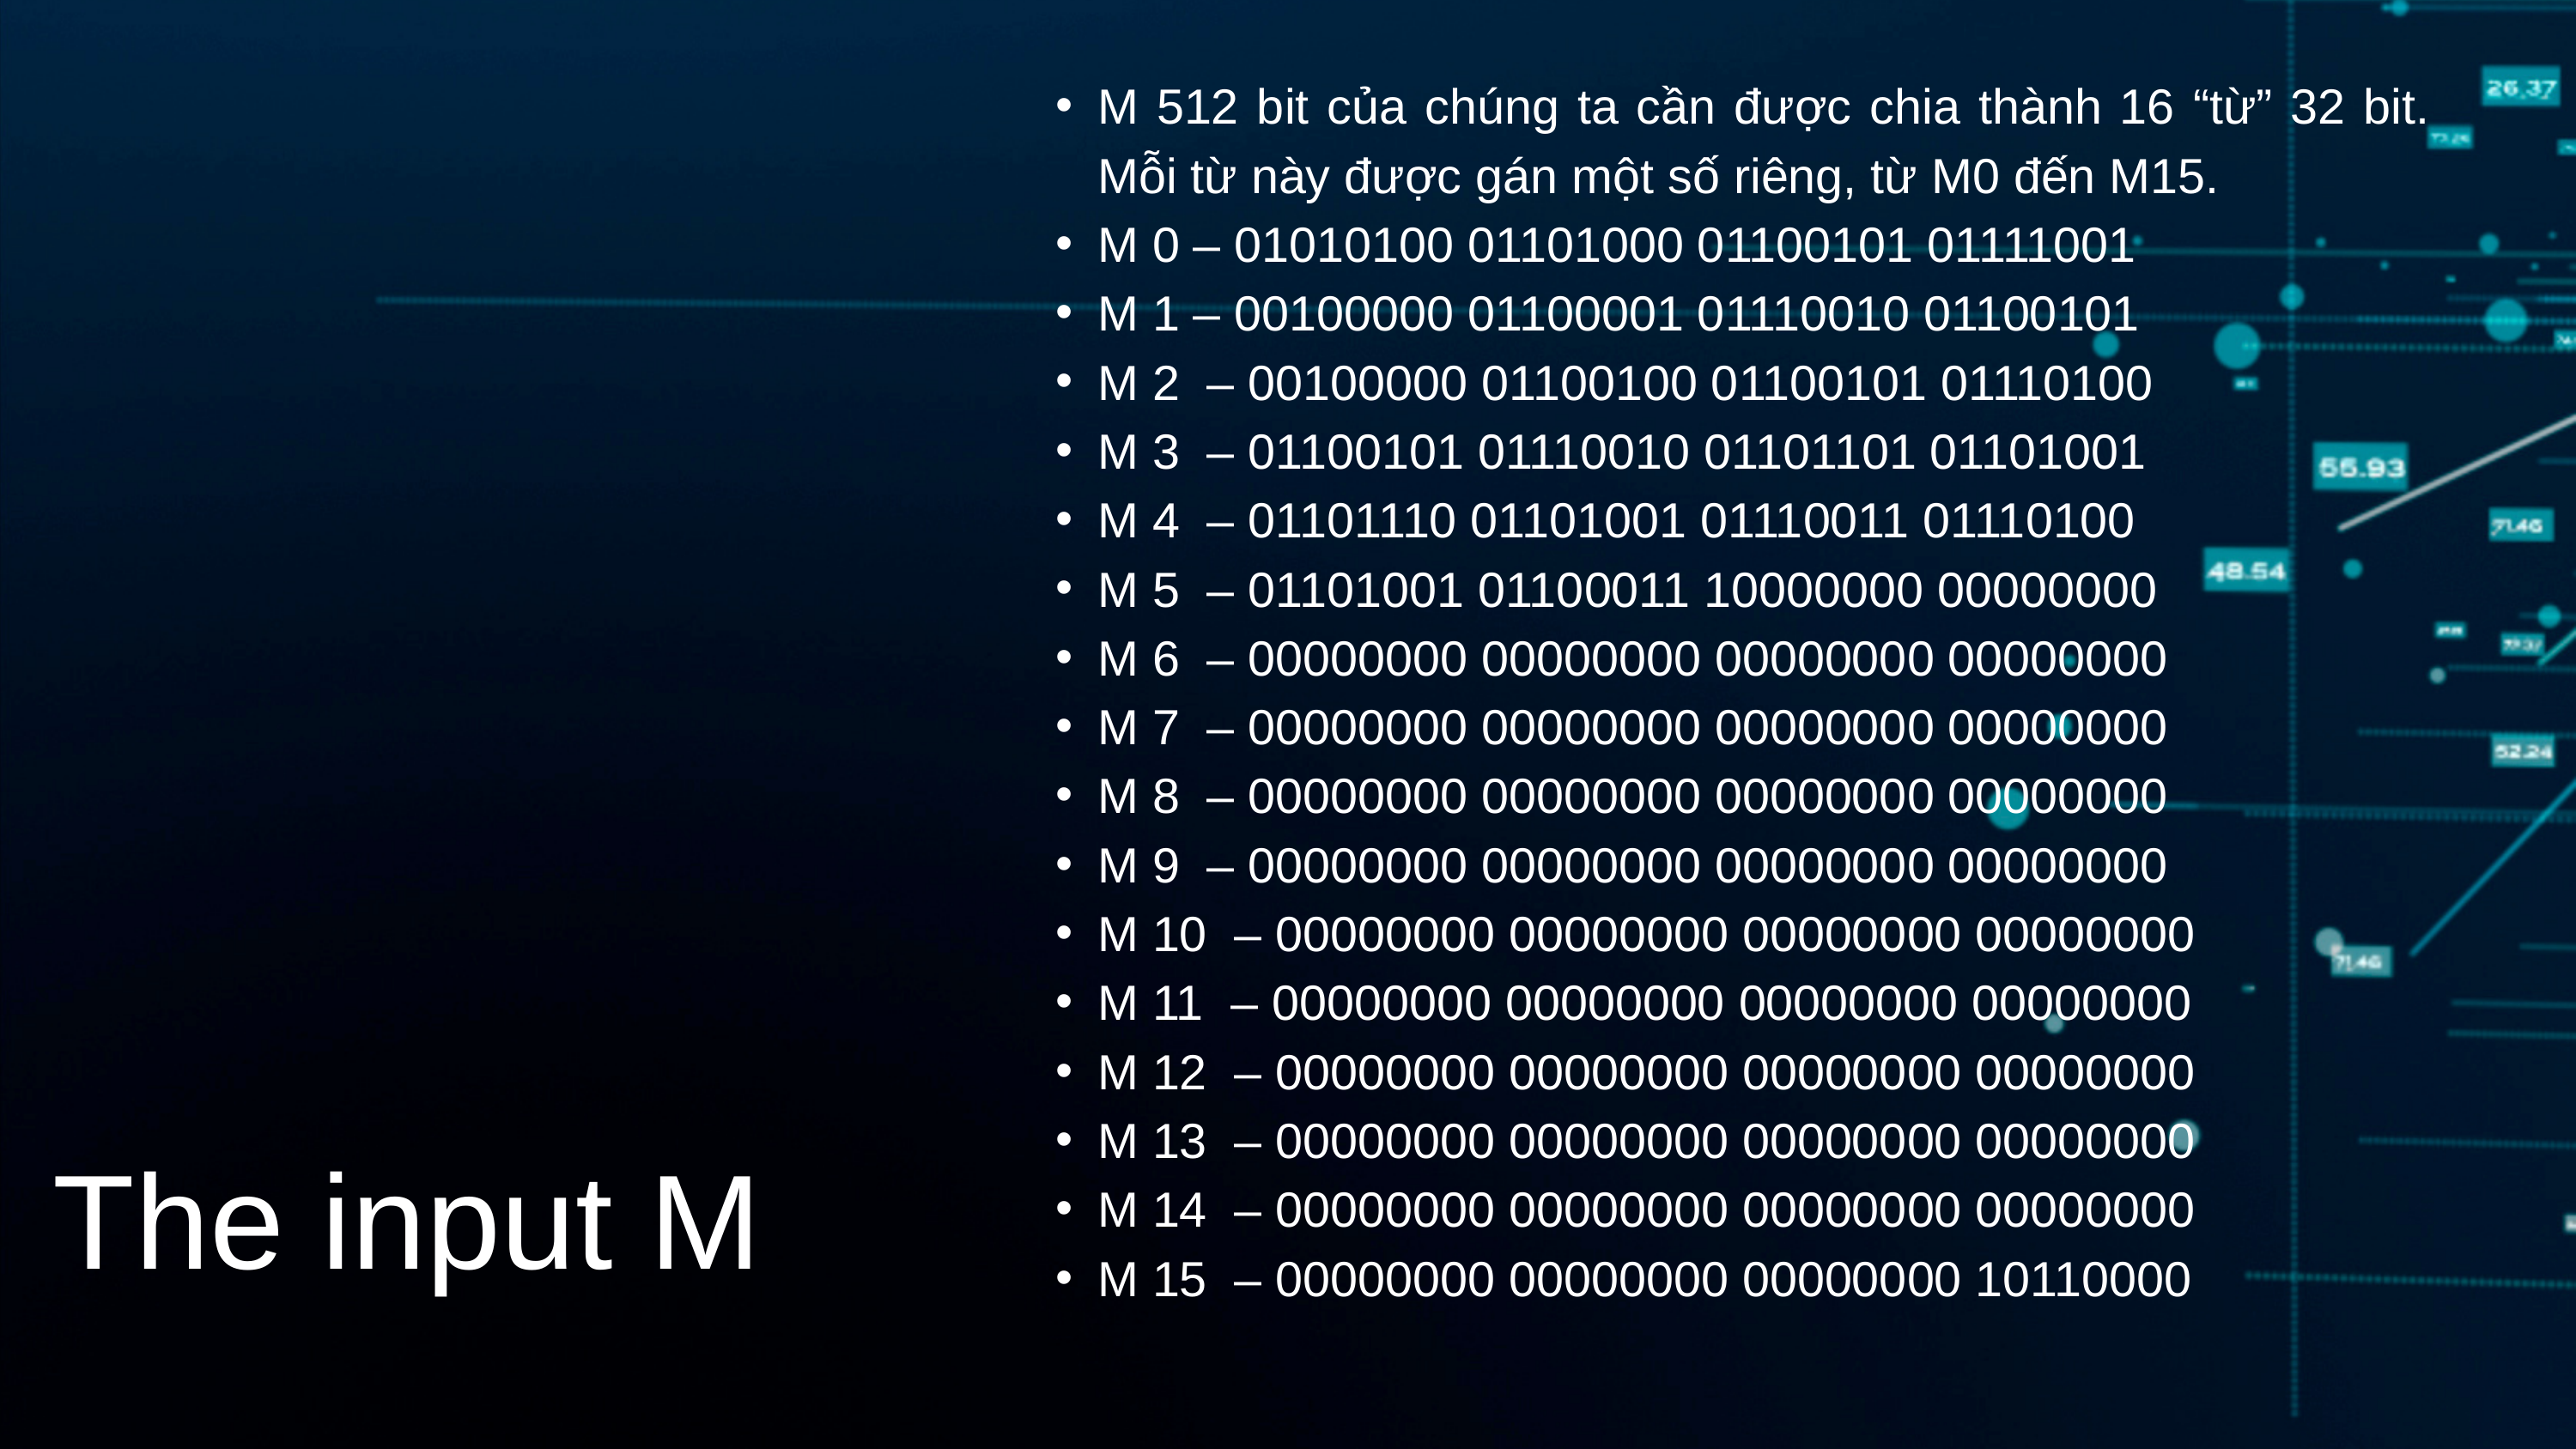

M 512 bit của chúng ta cần được chia thành 16 “từ” 32 bit. Mỗi từ này được gán một số riêng, từ M0 đến M15.
M 0 – 01010100 01101000 01100101 01111001
M 1 – 00100000 01100001 01110010 01100101
M 2  – 00100000 01100100 01100101 01110100
M 3  – 01100101 01110010 01101101 01101001
M 4  – 01101110 01101001 01110011 01110100
M 5  – 01101001 01100011 10000000 00000000
M 6  – 00000000 00000000 00000000 00000000
M 7  – 00000000 00000000 00000000 00000000
M 8  – 00000000 00000000 00000000 00000000
M 9  – 00000000 00000000 00000000 00000000
M 10  – 00000000 00000000 00000000 00000000
M 11  – 00000000 00000000 00000000 00000000
M 12  – 00000000 00000000 00000000 00000000
M 13  – 00000000 00000000 00000000 00000000
M 14  – 00000000 00000000 00000000 00000000
M 15  – 00000000 00000000 00000000 10110000
The input M